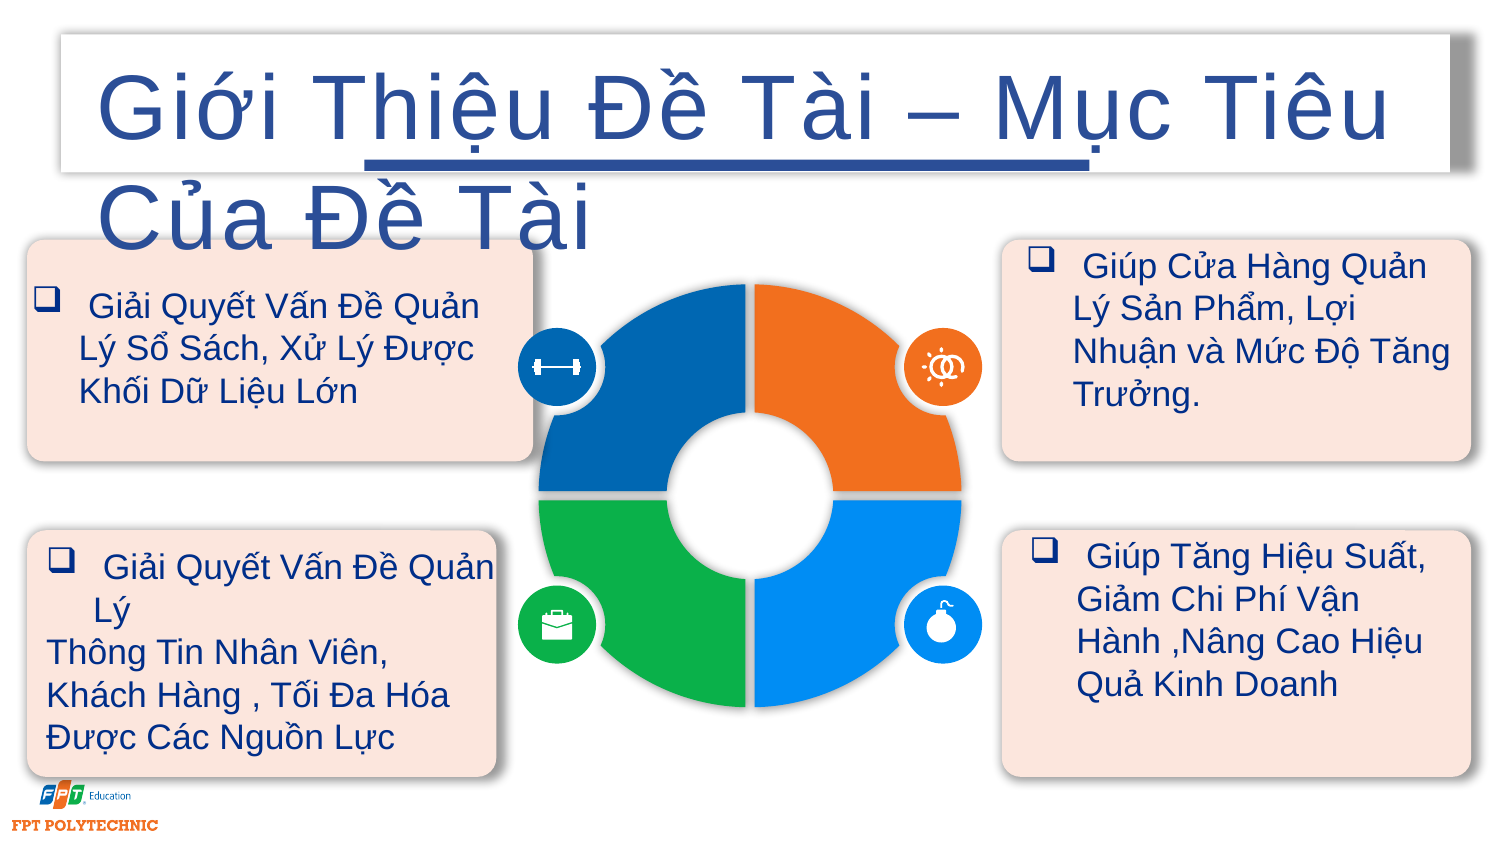

Giới Thiệu Đề Tài – Mục Tiêu Của Đề Tài

 Giải Quyết Vấn Đề Quản Lý Sổ Sách, Xử Lý Được Khối Dữ Liệu Lớn

 Giúp Cửa Hàng Quản Lý Sản Phẩm, Lợi Nhuận và Mức Độ Tăng Trưởng.

 Giải Quyết Vấn Đề Quản Lý
Thông Tin Nhân Viên, Khách Hàng , Tối Đa Hóa Được Các Nguồn Lực

 Giúp Tăng Hiệu Suất, Giảm Chi Phí Vận Hành ,Nâng Cao Hiệu Quả Kinh Doanh